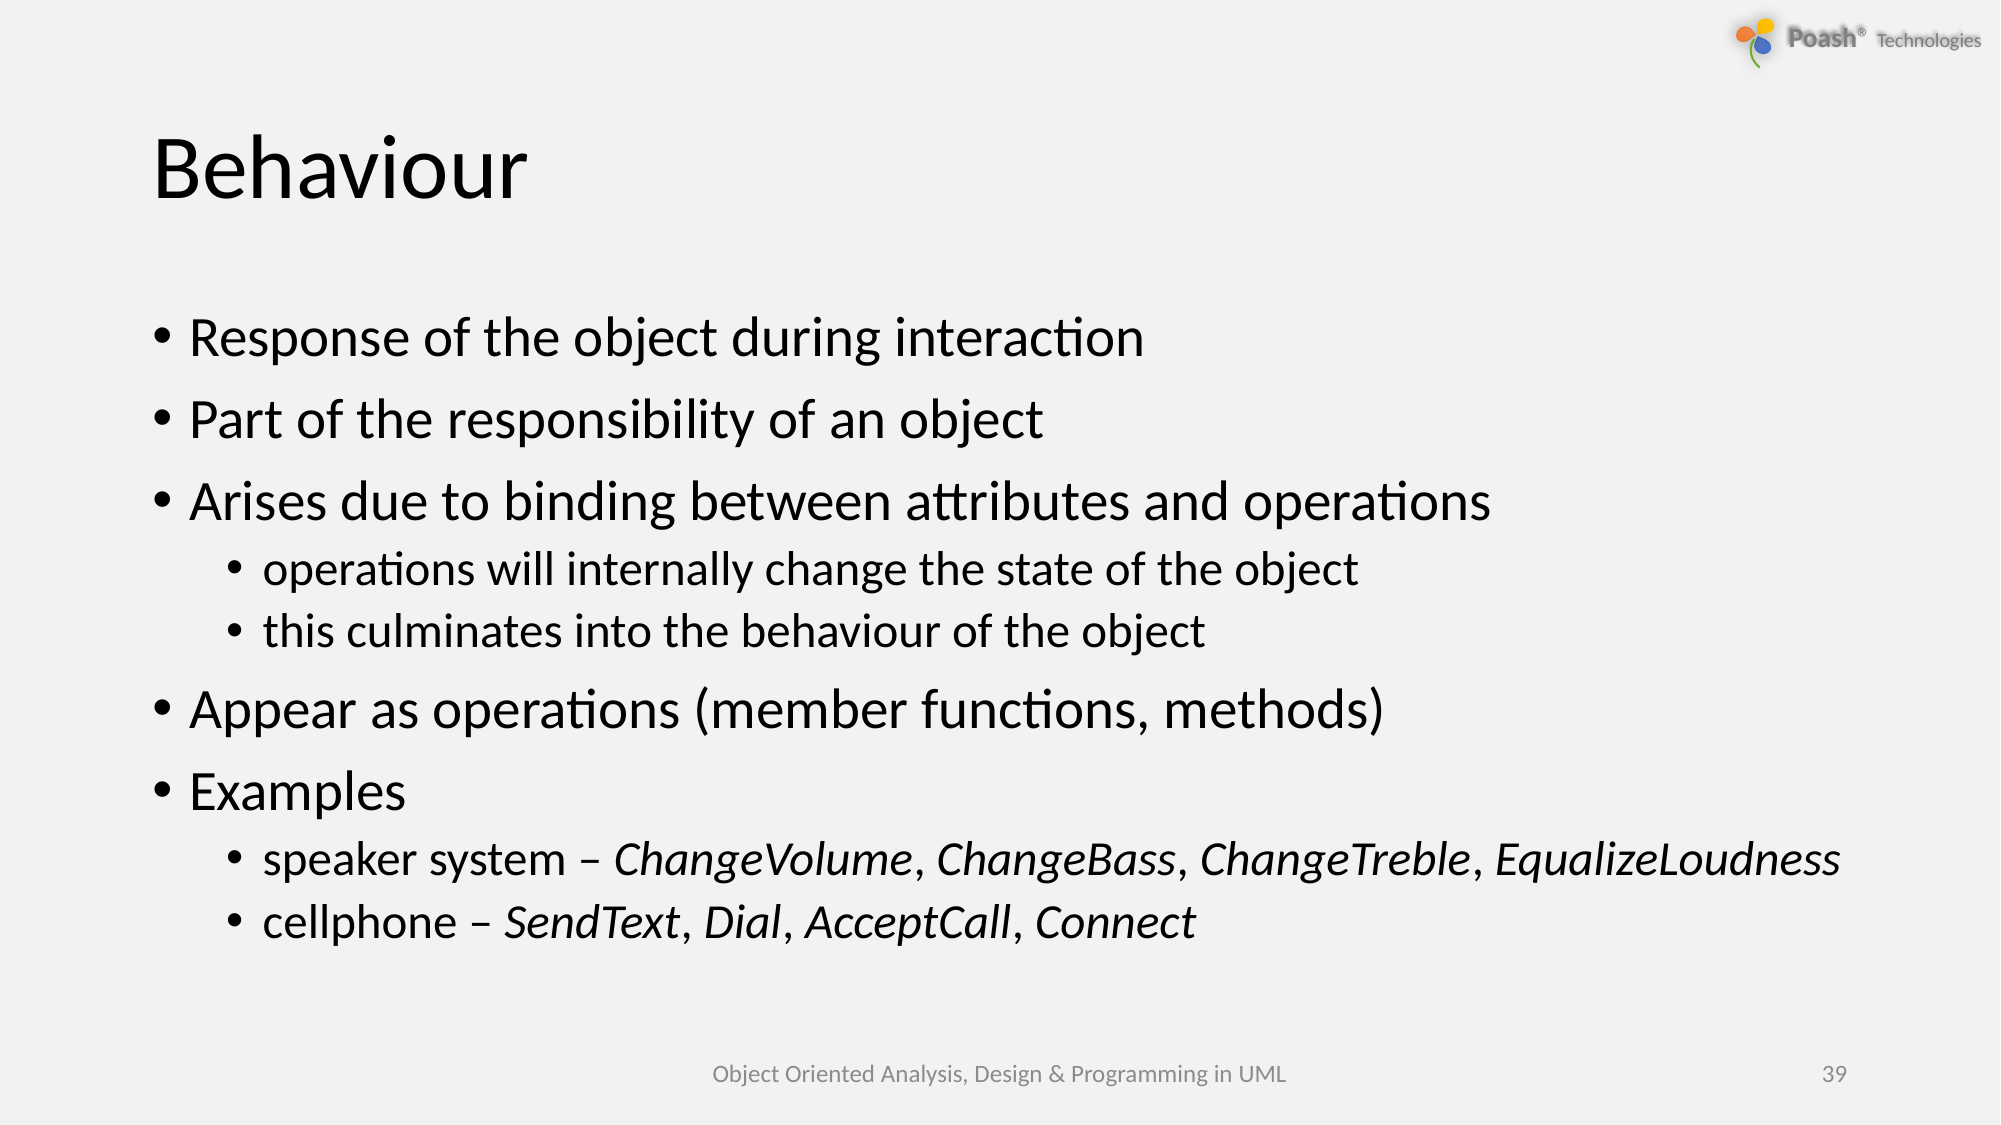

# Behaviour
Response of the object during interaction
Part of the responsibility of an object
Arises due to binding between attributes and operations
operations will internally change the state of the object
this culminates into the behaviour of the object
Appear as operations (member functions, methods)
Examples
speaker system – ChangeVolume, ChangeBass, ChangeTreble, EqualizeLoudness
cellphone – SendText, Dial, AcceptCall, Connect
Object Oriented Analysis, Design & Programming in UML
39